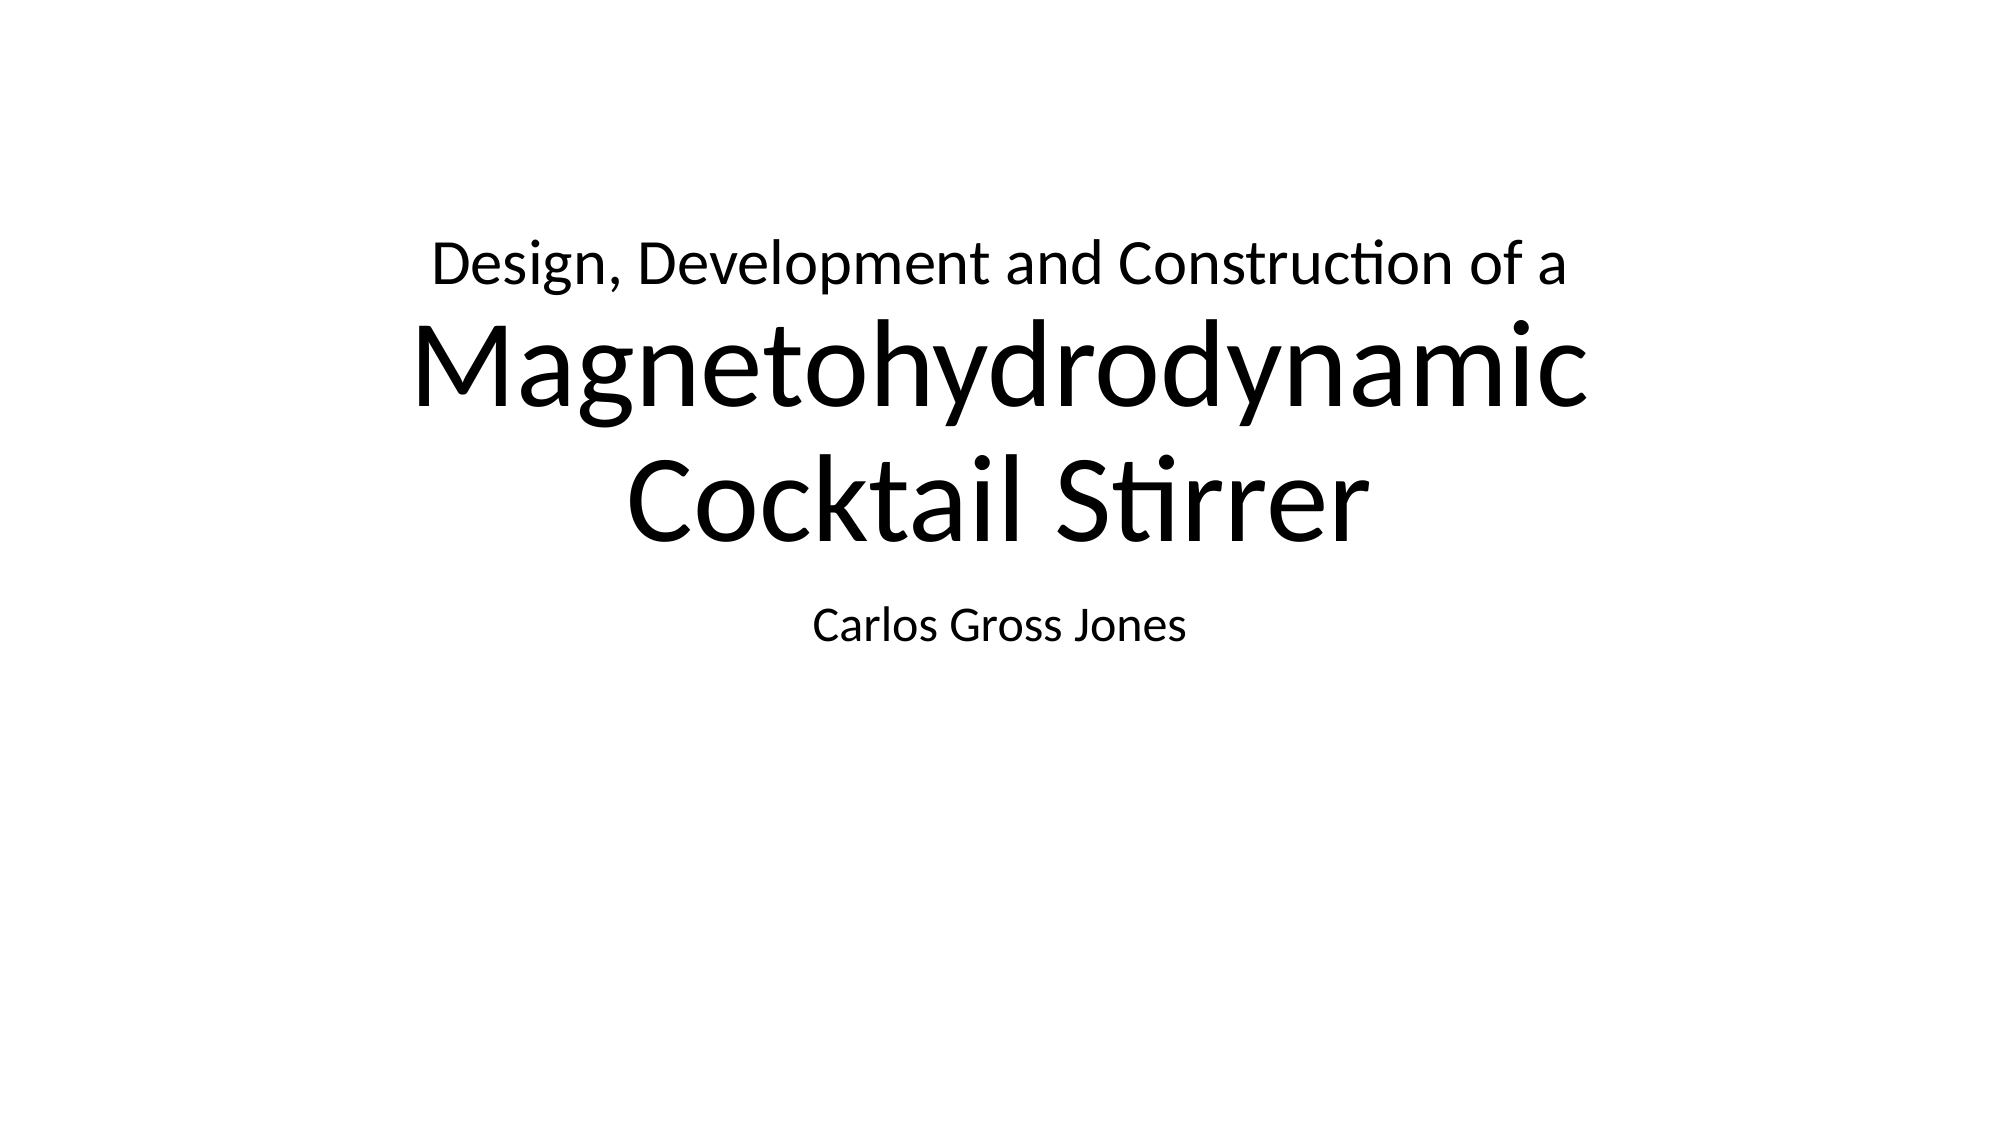

# Design, Development and Construction of a Magnetohydrodynamic Cocktail Stirrer
Carlos Gross Jones